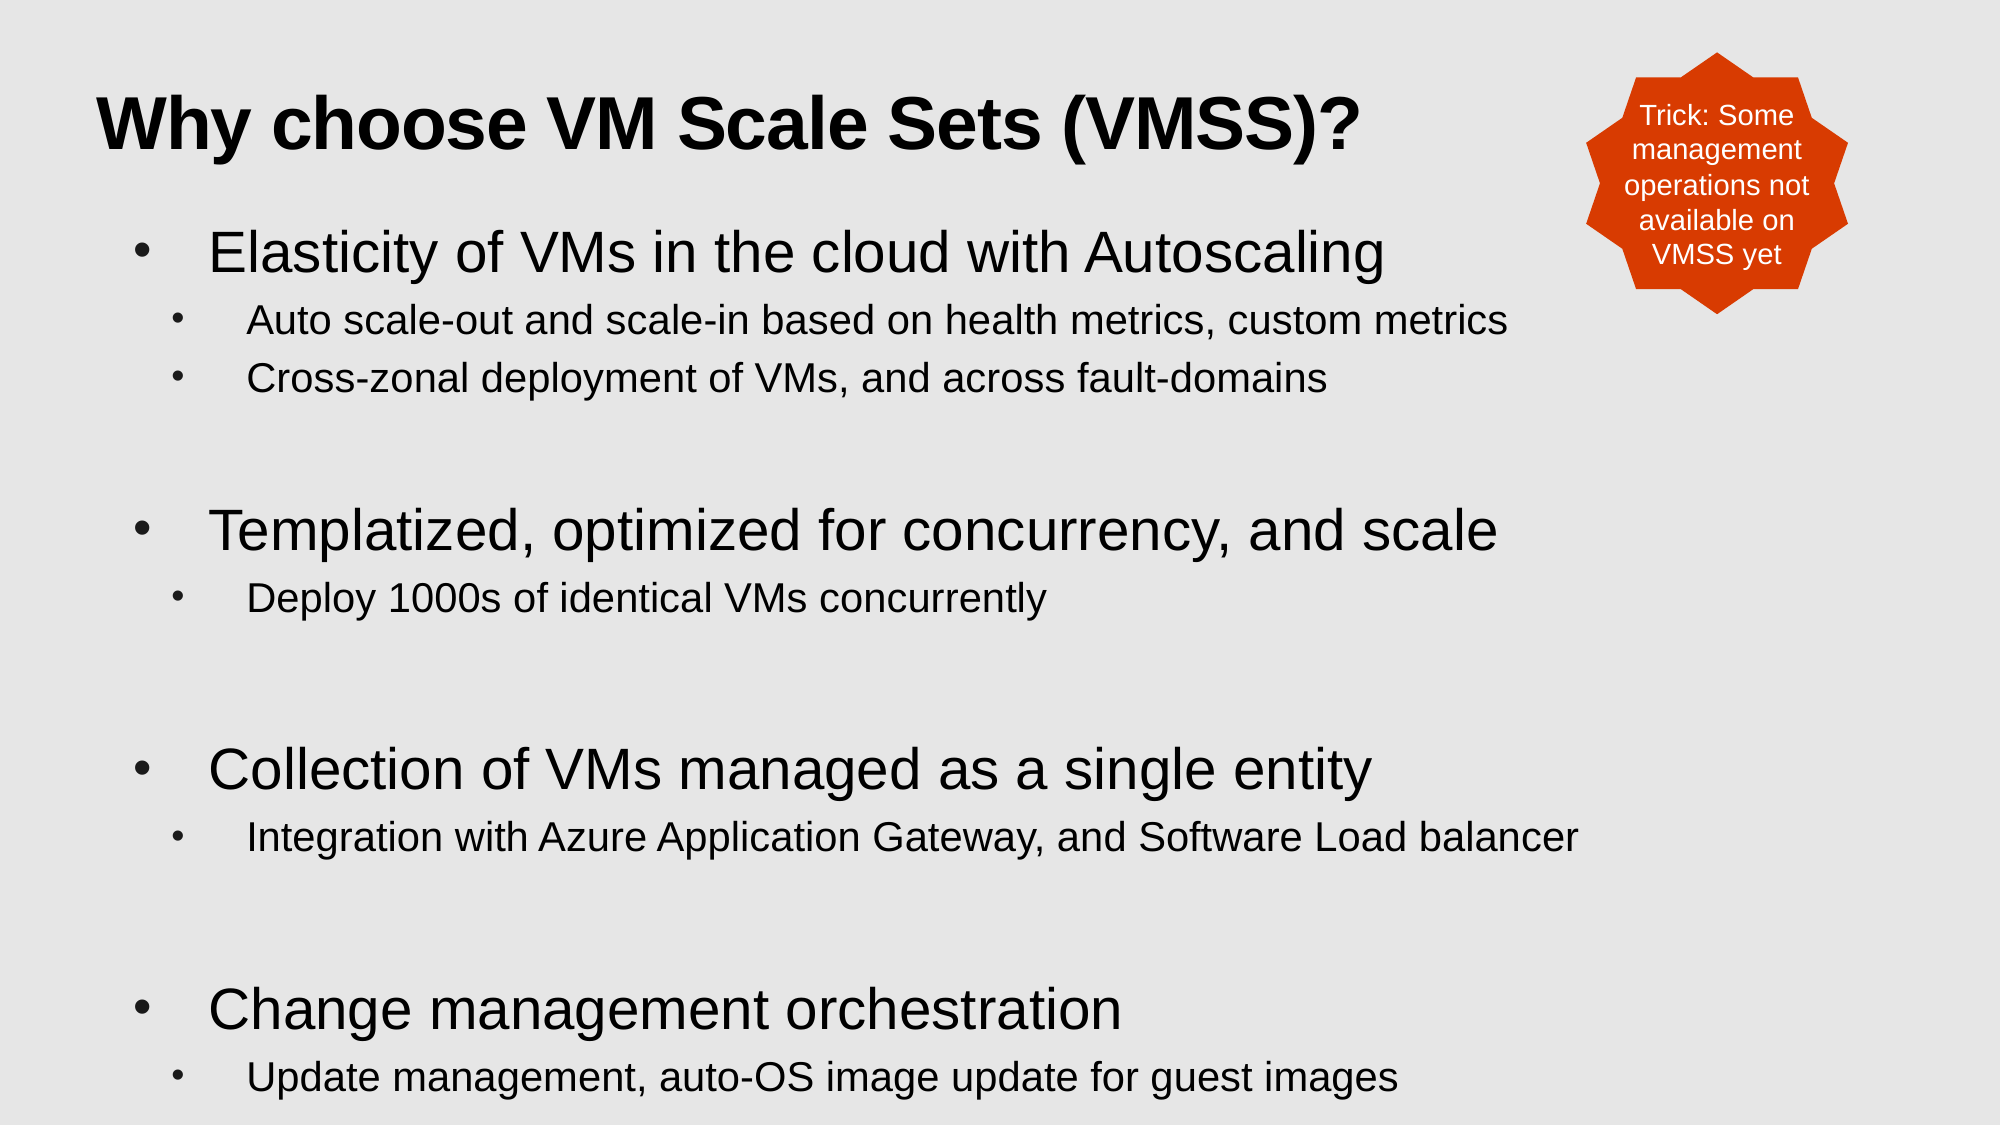

Trick: Some management operations not available on VMSS yet
# Why choose VM Scale Sets (VMSS)?
Elasticity of VMs in the cloud with Autoscaling
Auto scale-out and scale-in based on health metrics, custom metrics
Cross-zonal deployment of VMs, and across fault-domains

Templatized, optimized for concurrency, and scale
Deploy 1000s of identical VMs concurrently

Collection of VMs managed as a single entity
Integration with Azure Application Gateway, and Software Load balancer

Change management orchestration
Update management, auto-OS image update for guest images